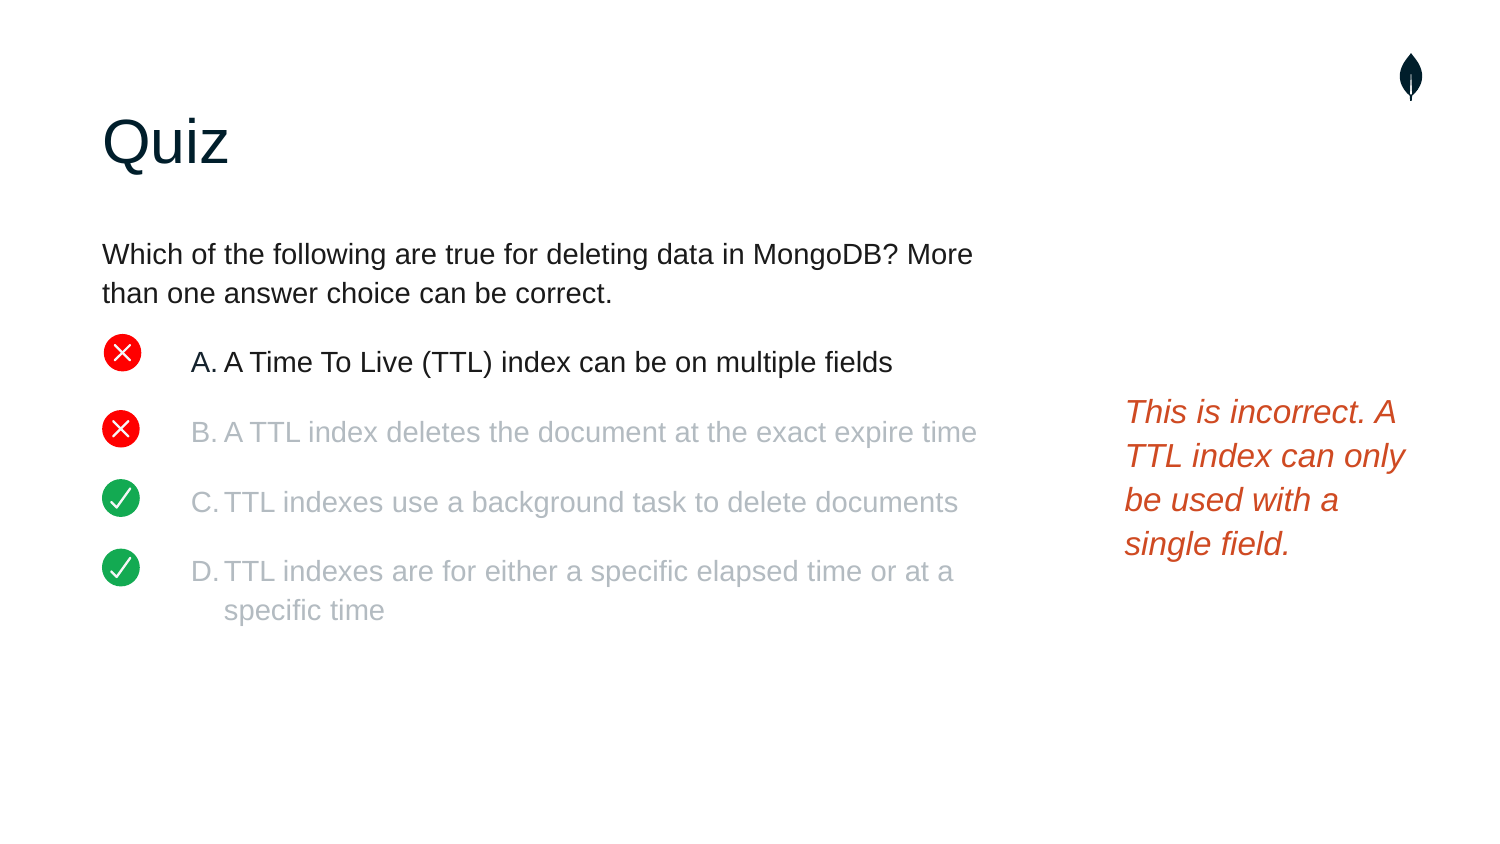

# Quiz
Which of the following are true for deleting data in MongoDB? More than one answer choice can be correct.
A Time To Live (TTL) index can be on multiple fields
A TTL index deletes the document at the exact expire time
TTL indexes use a background task to delete documents
TTL indexes are for either a specific elapsed time or at a specific time

This is incorrect. A TTL index can only be used with a single field.